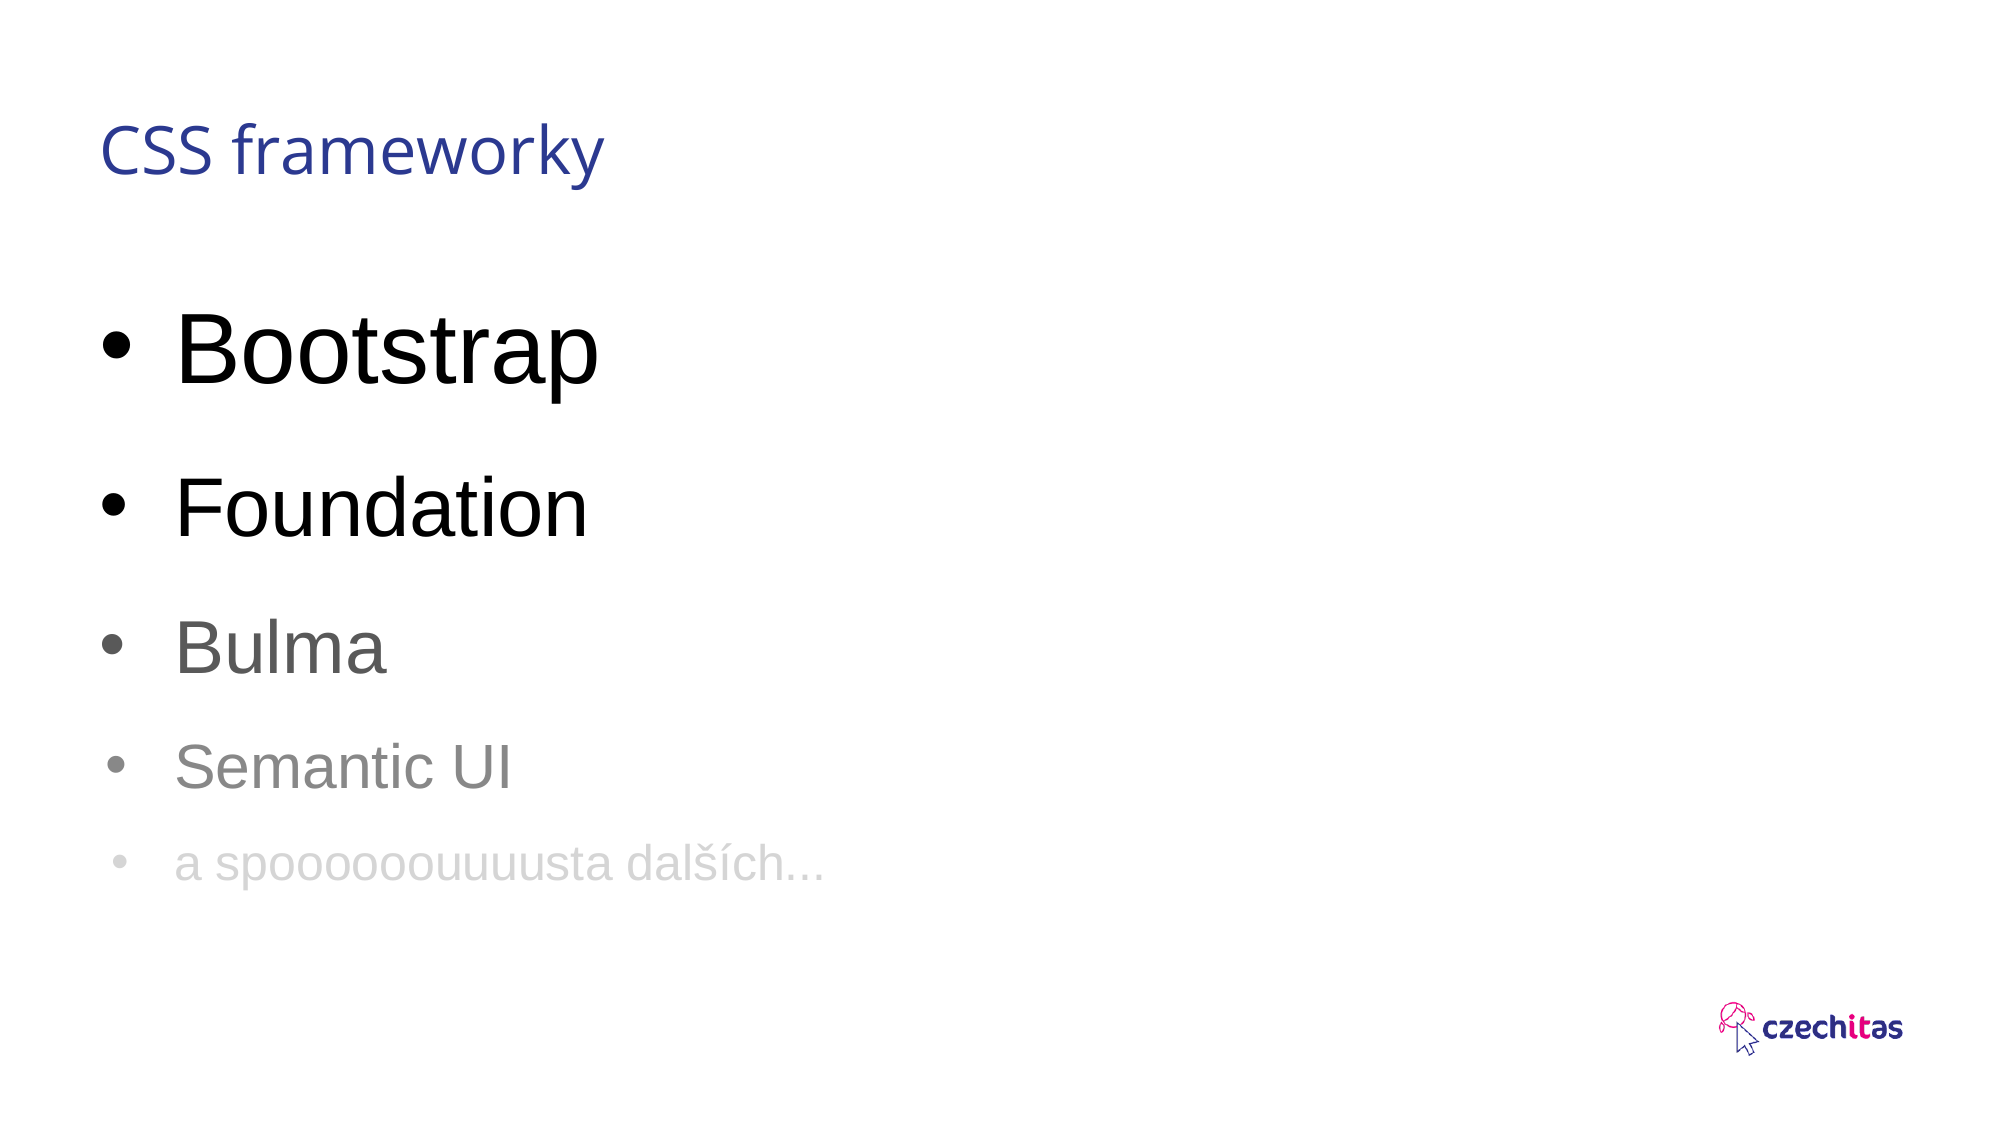

# CSS frameworky
Bootstrap
Foundation
Bulma
Semantic UI
a spoooooouuuusta dalších...